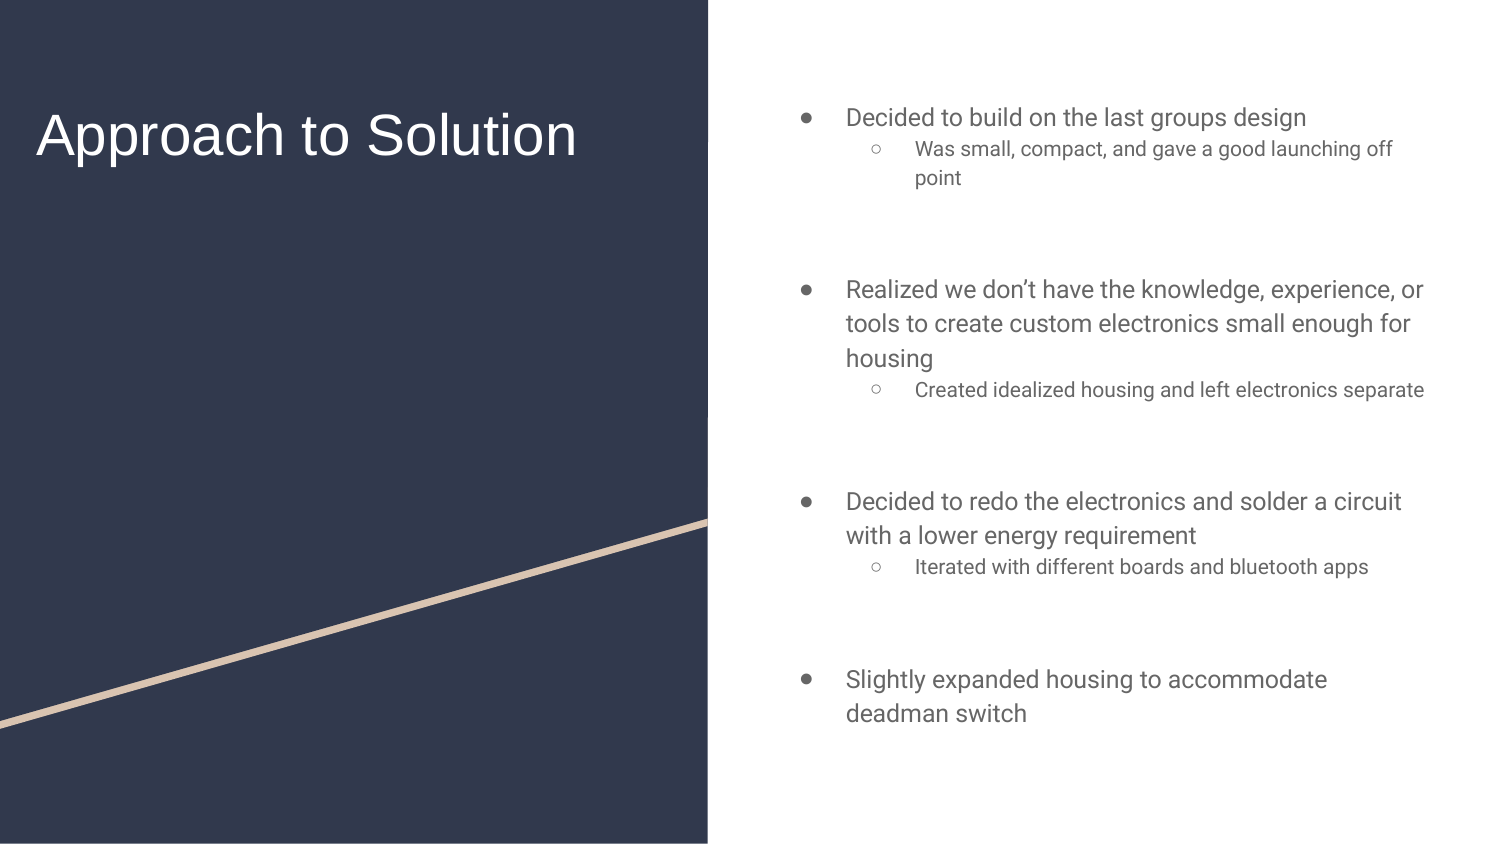

# Approach to Solution
Decided to build on the last groups design
Was small, compact, and gave a good launching off point

Realized we don’t have the knowledge, experience, or tools to create custom electronics small enough for housing
Created idealized housing and left electronics separate

Decided to redo the electronics and solder a circuit with a lower energy requirement
Iterated with different boards and bluetooth apps

Slightly expanded housing to accommodate deadman switch